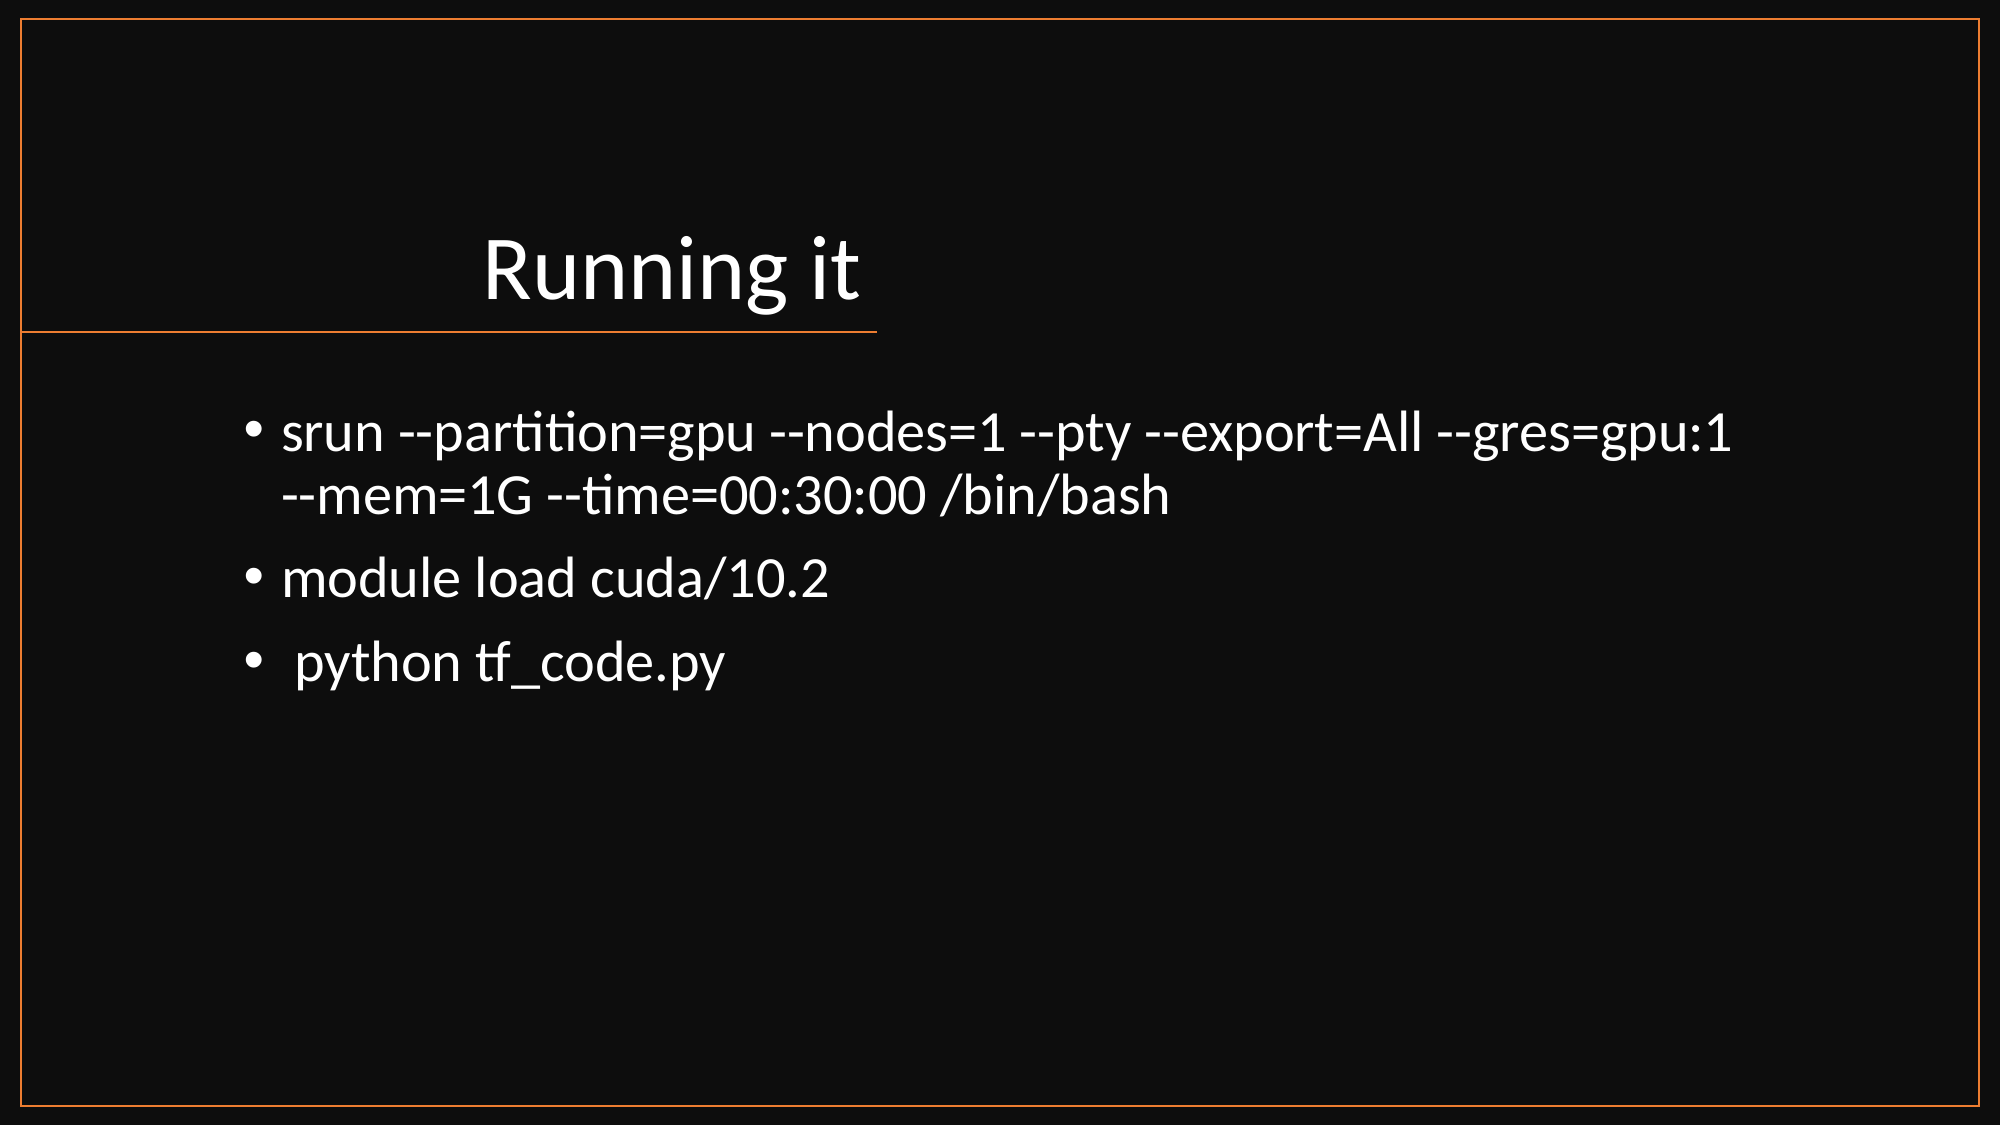

# Running it
srun --partition=gpu --nodes=1 --pty --export=All --gres=gpu:1 --mem=1G --time=00:30:00 /bin/bash
module load cuda/10.2
 python tf_code.py